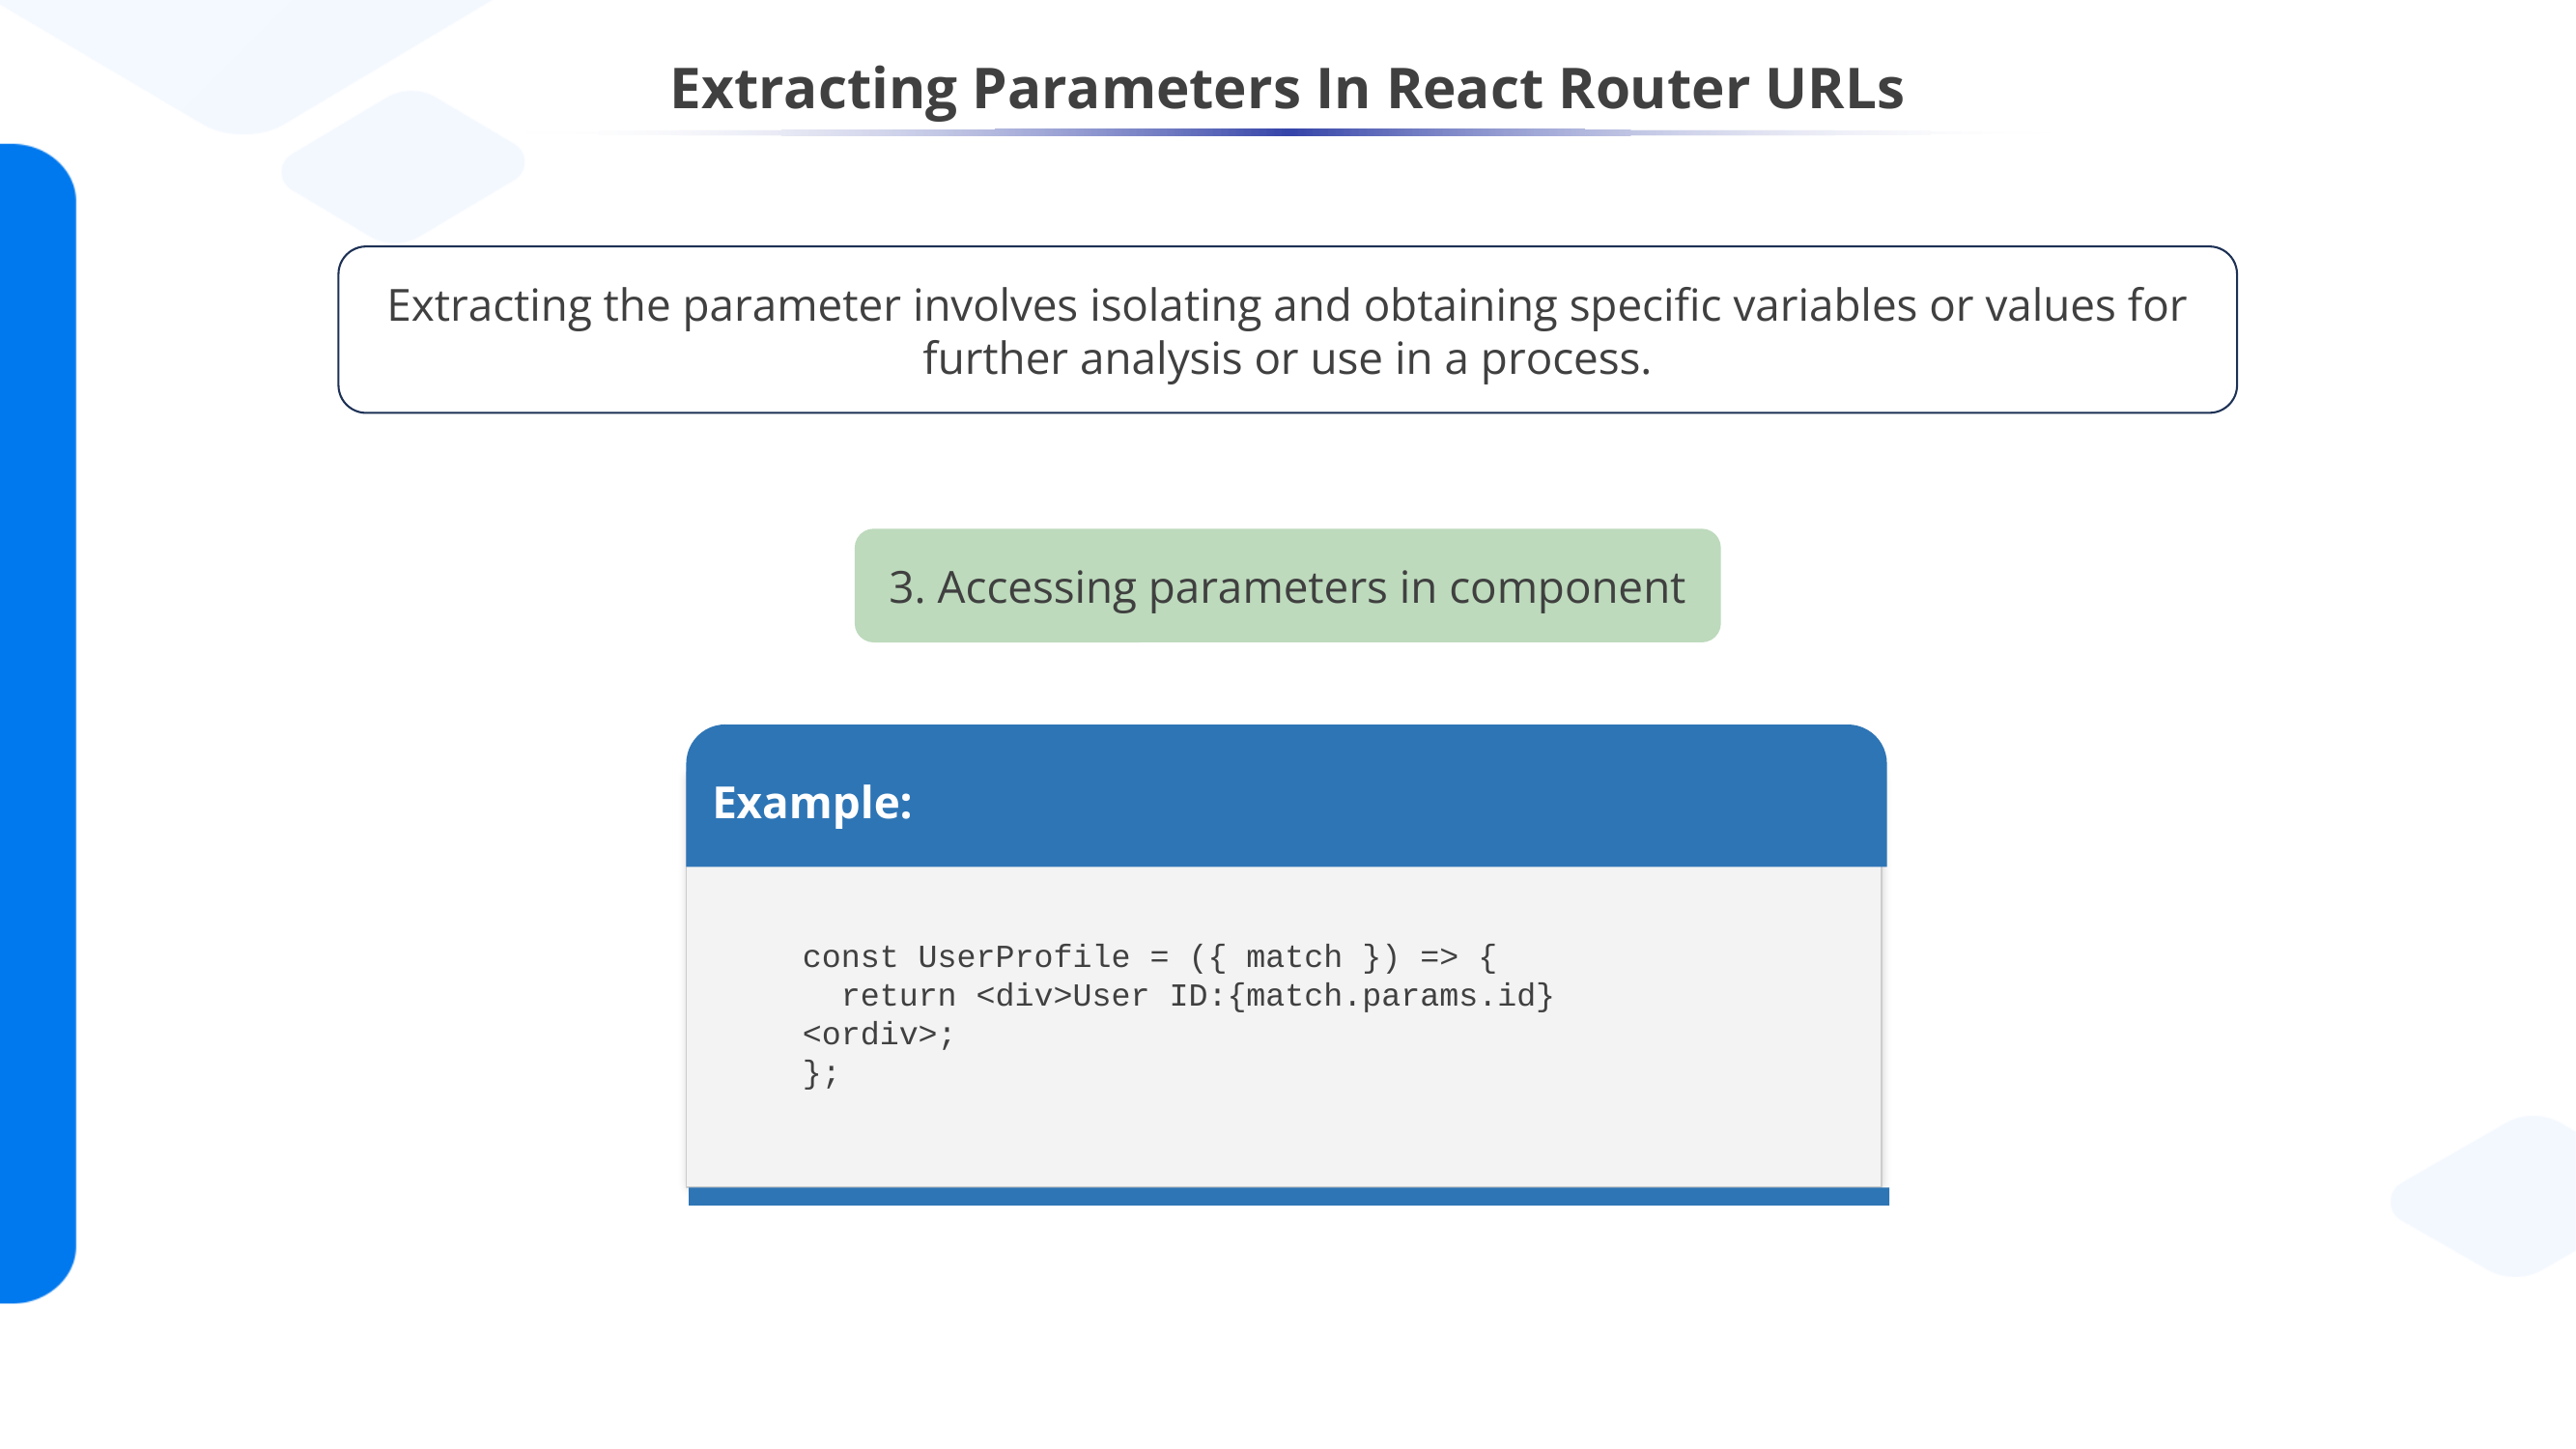

# Extracting Parameters In React Router URLs

Extracting the parameter involves isolating and obtaining specific variables or values for further analysis or use in a process.
3. Accessing parameters in component
Example:

const UserProfile = ({ match }) => {
  return <div>User ID:{match.params.id}
<ordiv>;
};